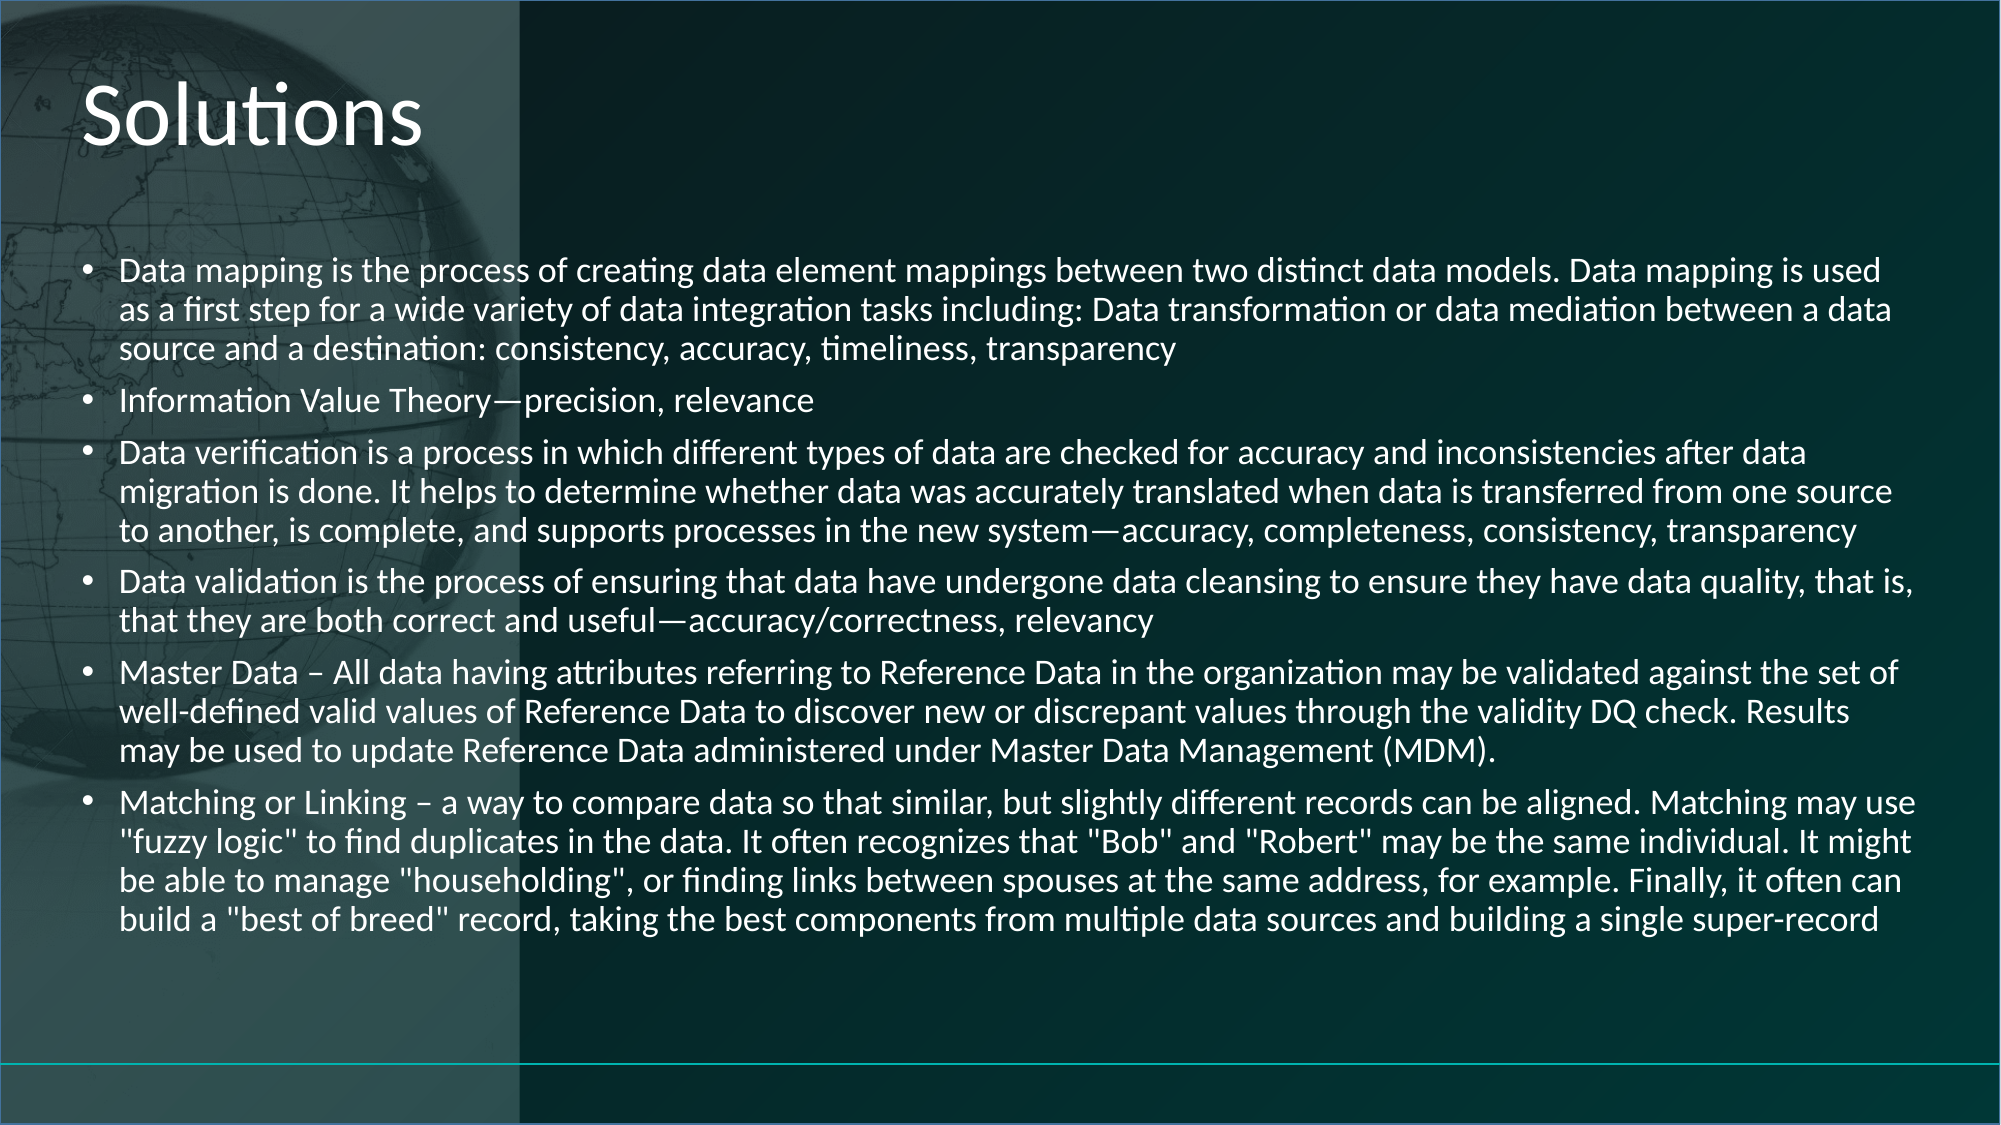

# Solutions
Data mapping is the process of creating data element mappings between two distinct data models. Data mapping is used as a first step for a wide variety of data integration tasks including: Data transformation or data mediation between a data source and a destination: consistency, accuracy, timeliness, transparency
Information Value Theory—precision, relevance
Data verification is a process in which different types of data are checked for accuracy and inconsistencies after data migration is done. It helps to determine whether data was accurately translated when data is transferred from one source to another, is complete, and supports processes in the new system—accuracy, completeness, consistency, transparency
Data validation is the process of ensuring that data have undergone data cleansing to ensure they have data quality, that is, that they are both correct and useful—accuracy/correctness, relevancy
Master Data – All data having attributes referring to Reference Data in the organization may be validated against the set of well-defined valid values of Reference Data to discover new or discrepant values through the validity DQ check. Results may be used to update Reference Data administered under Master Data Management (MDM).
Matching or Linking – a way to compare data so that similar, but slightly different records can be aligned. Matching may use "fuzzy logic" to find duplicates in the data. It often recognizes that "Bob" and "Robert" may be the same individual. It might be able to manage "householding", or finding links between spouses at the same address, for example. Finally, it often can build a "best of breed" record, taking the best components from multiple data sources and building a single super-record